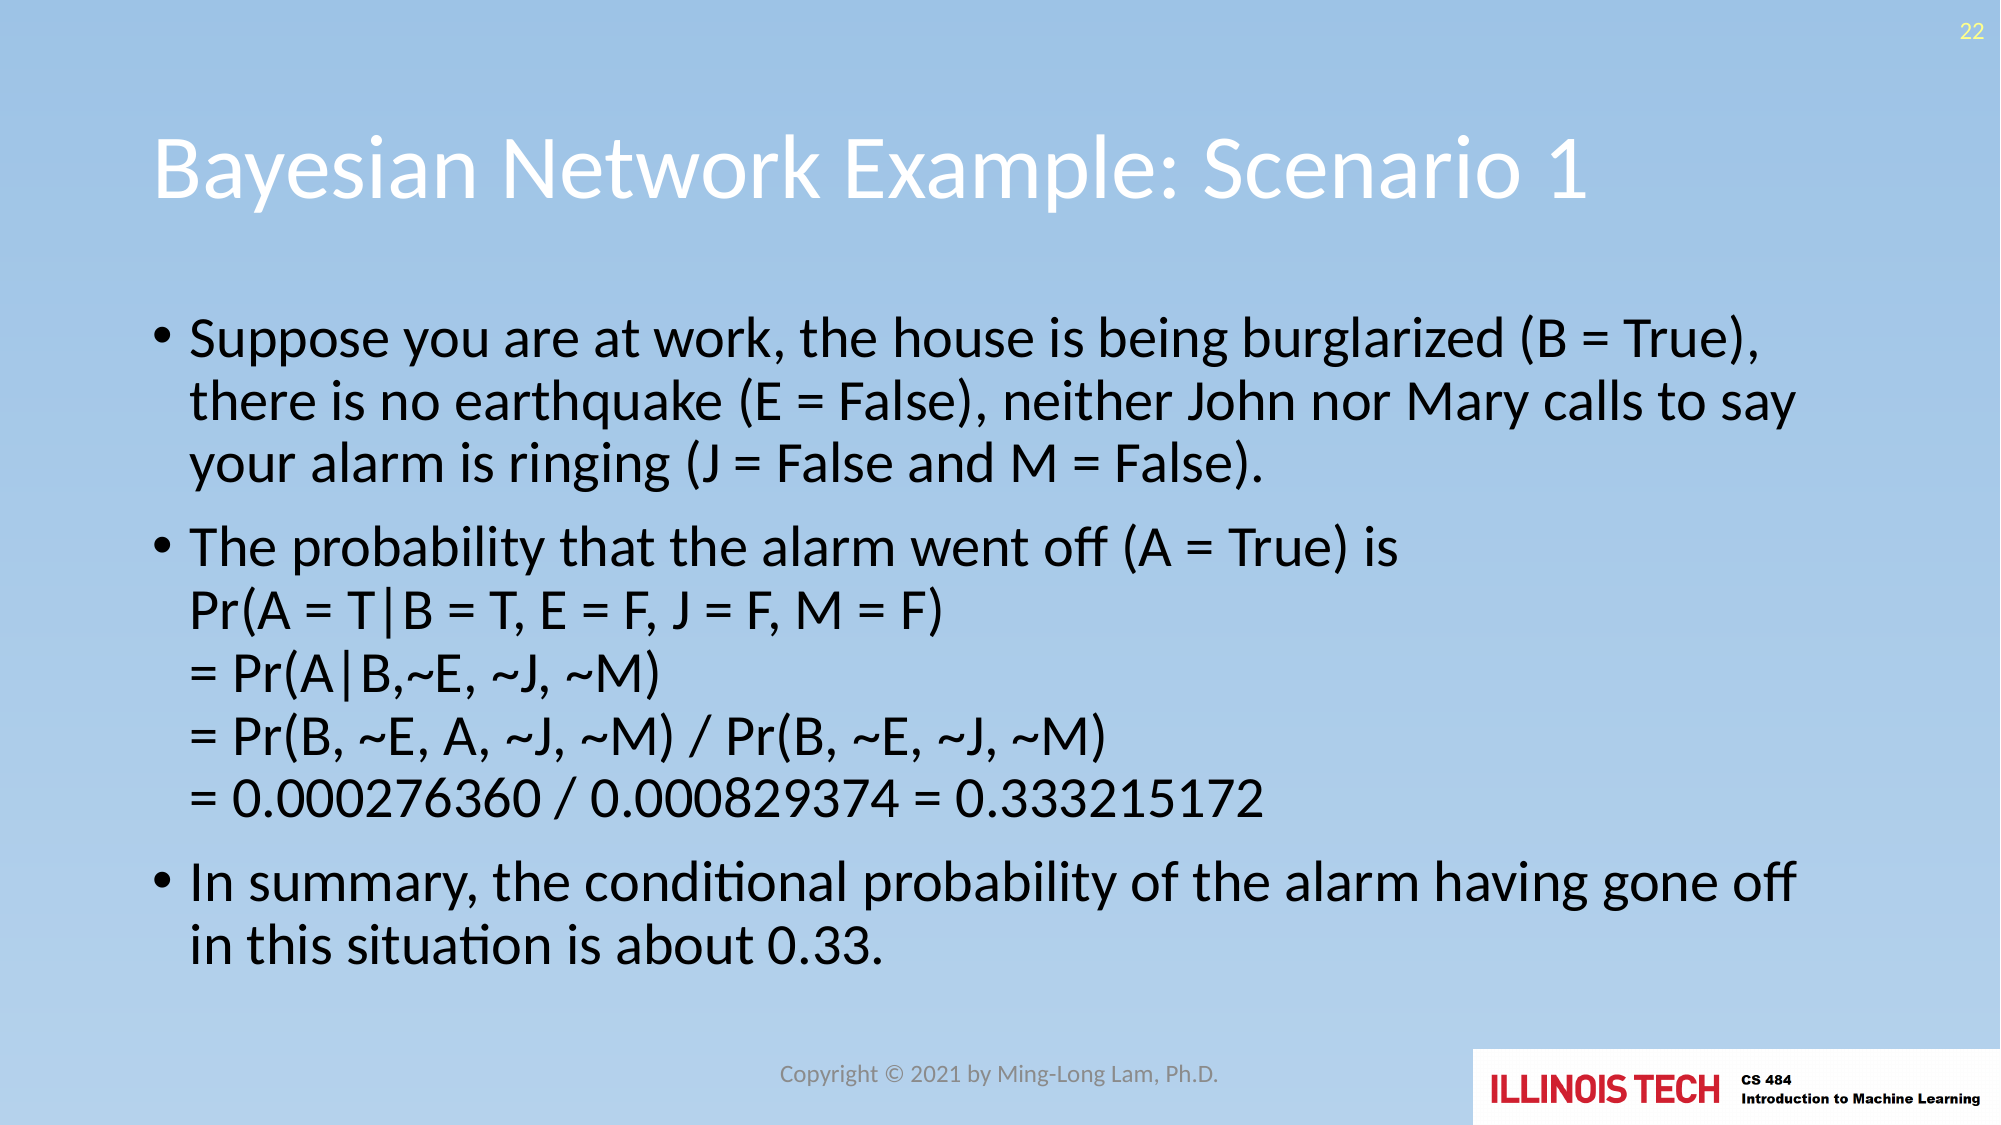

22
# Bayesian Network Example: Scenario 1
Suppose you are at work, the house is being burglarized (B = True), there is no earthquake (E = False), neither John nor Mary calls to say your alarm is ringing (J = False and M = False).
The probability that the alarm went off (A = True) is
Pr(A = T|B = T, E = F, J = F, M = F)
= Pr(A|B,~E, ~J, ~M)
= Pr(B, ~E, A, ~J, ~M) / Pr(B, ~E, ~J, ~M)
= 0.000276360 / 0.000829374 = 0.333215172
In summary, the conditional probability of the alarm having gone off in this situation is about 0.33.

Copyright © 2021 by Ming-Long Lam, Ph.D.